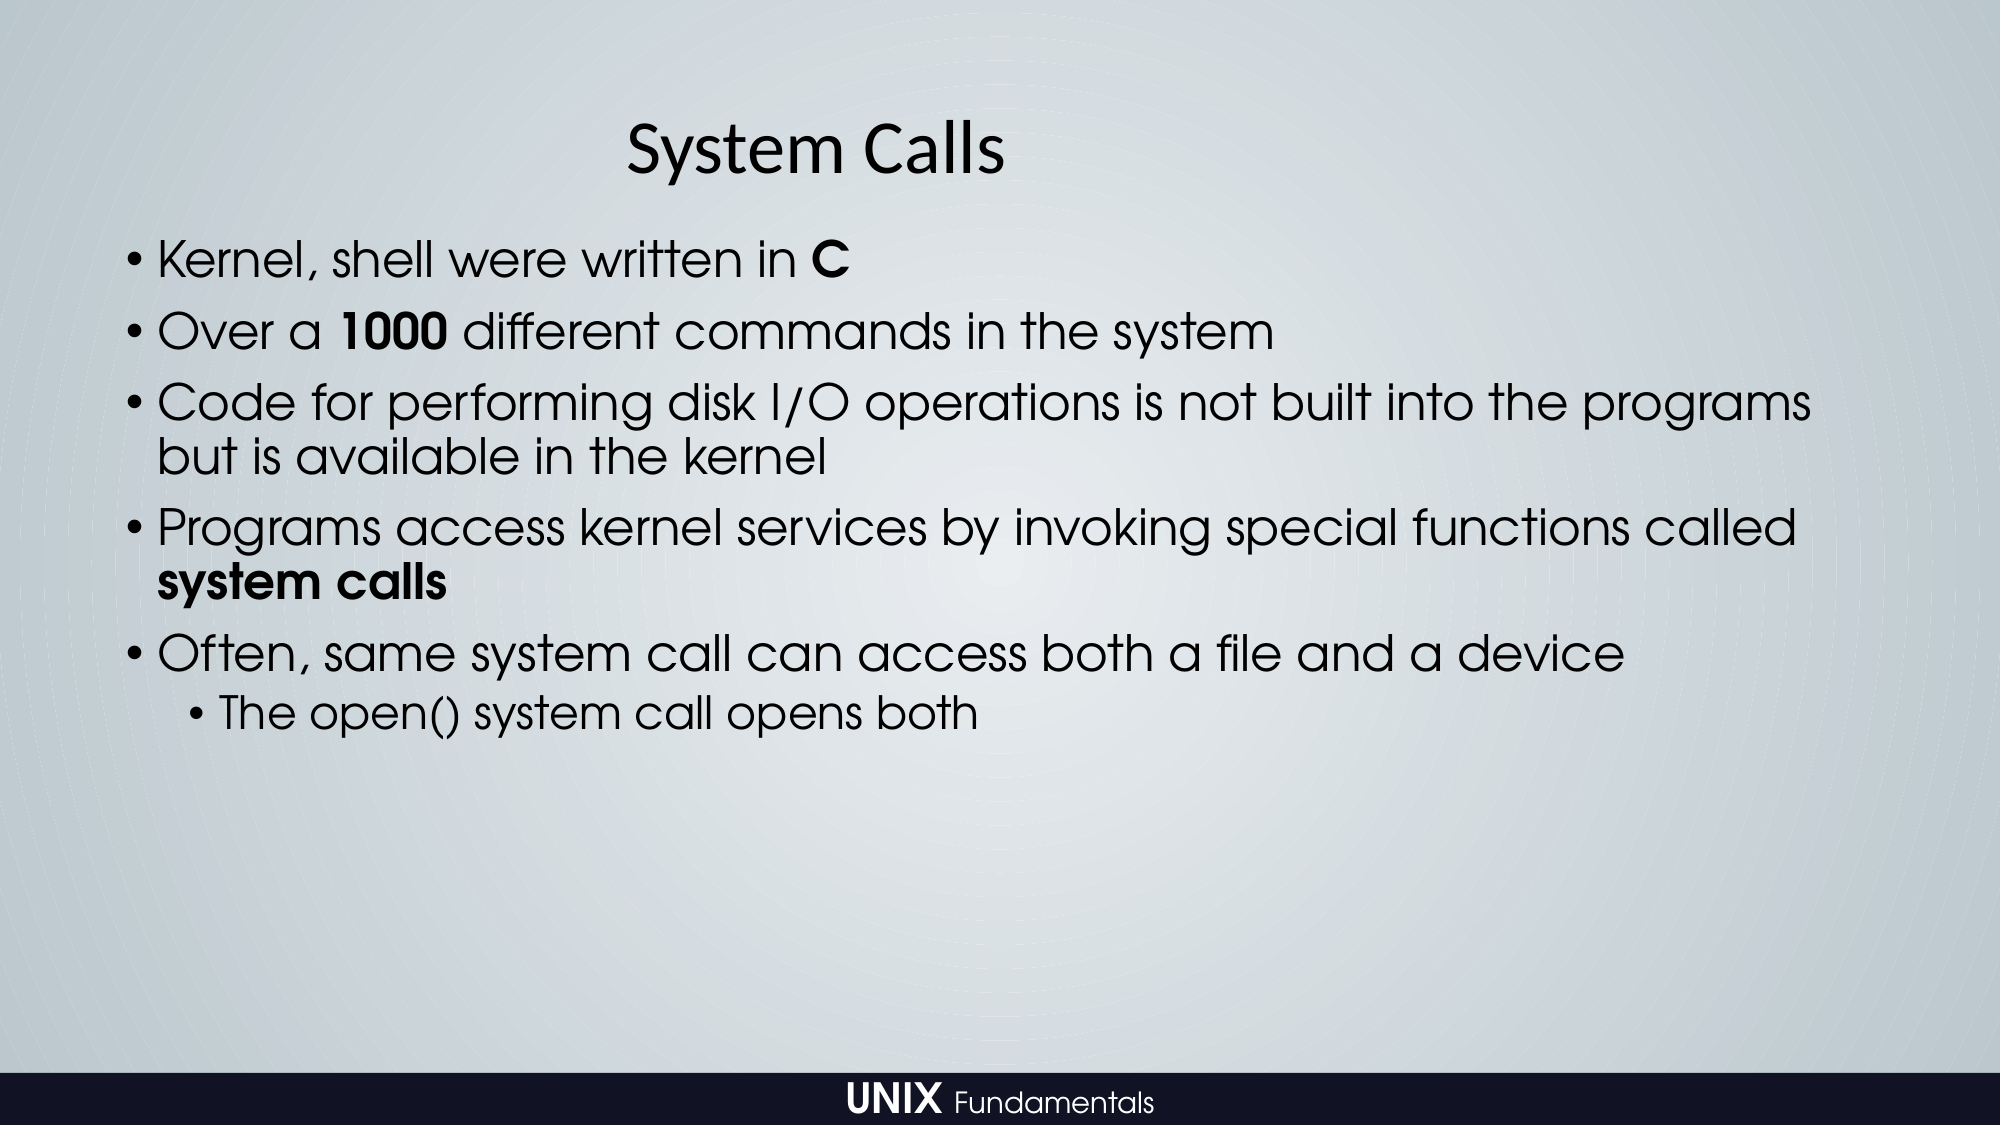

# System Calls
Kernel, shell were written in C
Over a 1000 different commands in the system
Code for performing disk I/O operations is not built into the programs but is available in the kernel
Programs access kernel services by invoking special functions called system calls
Often, same system call can access both a file and a device
The open() system call opens both